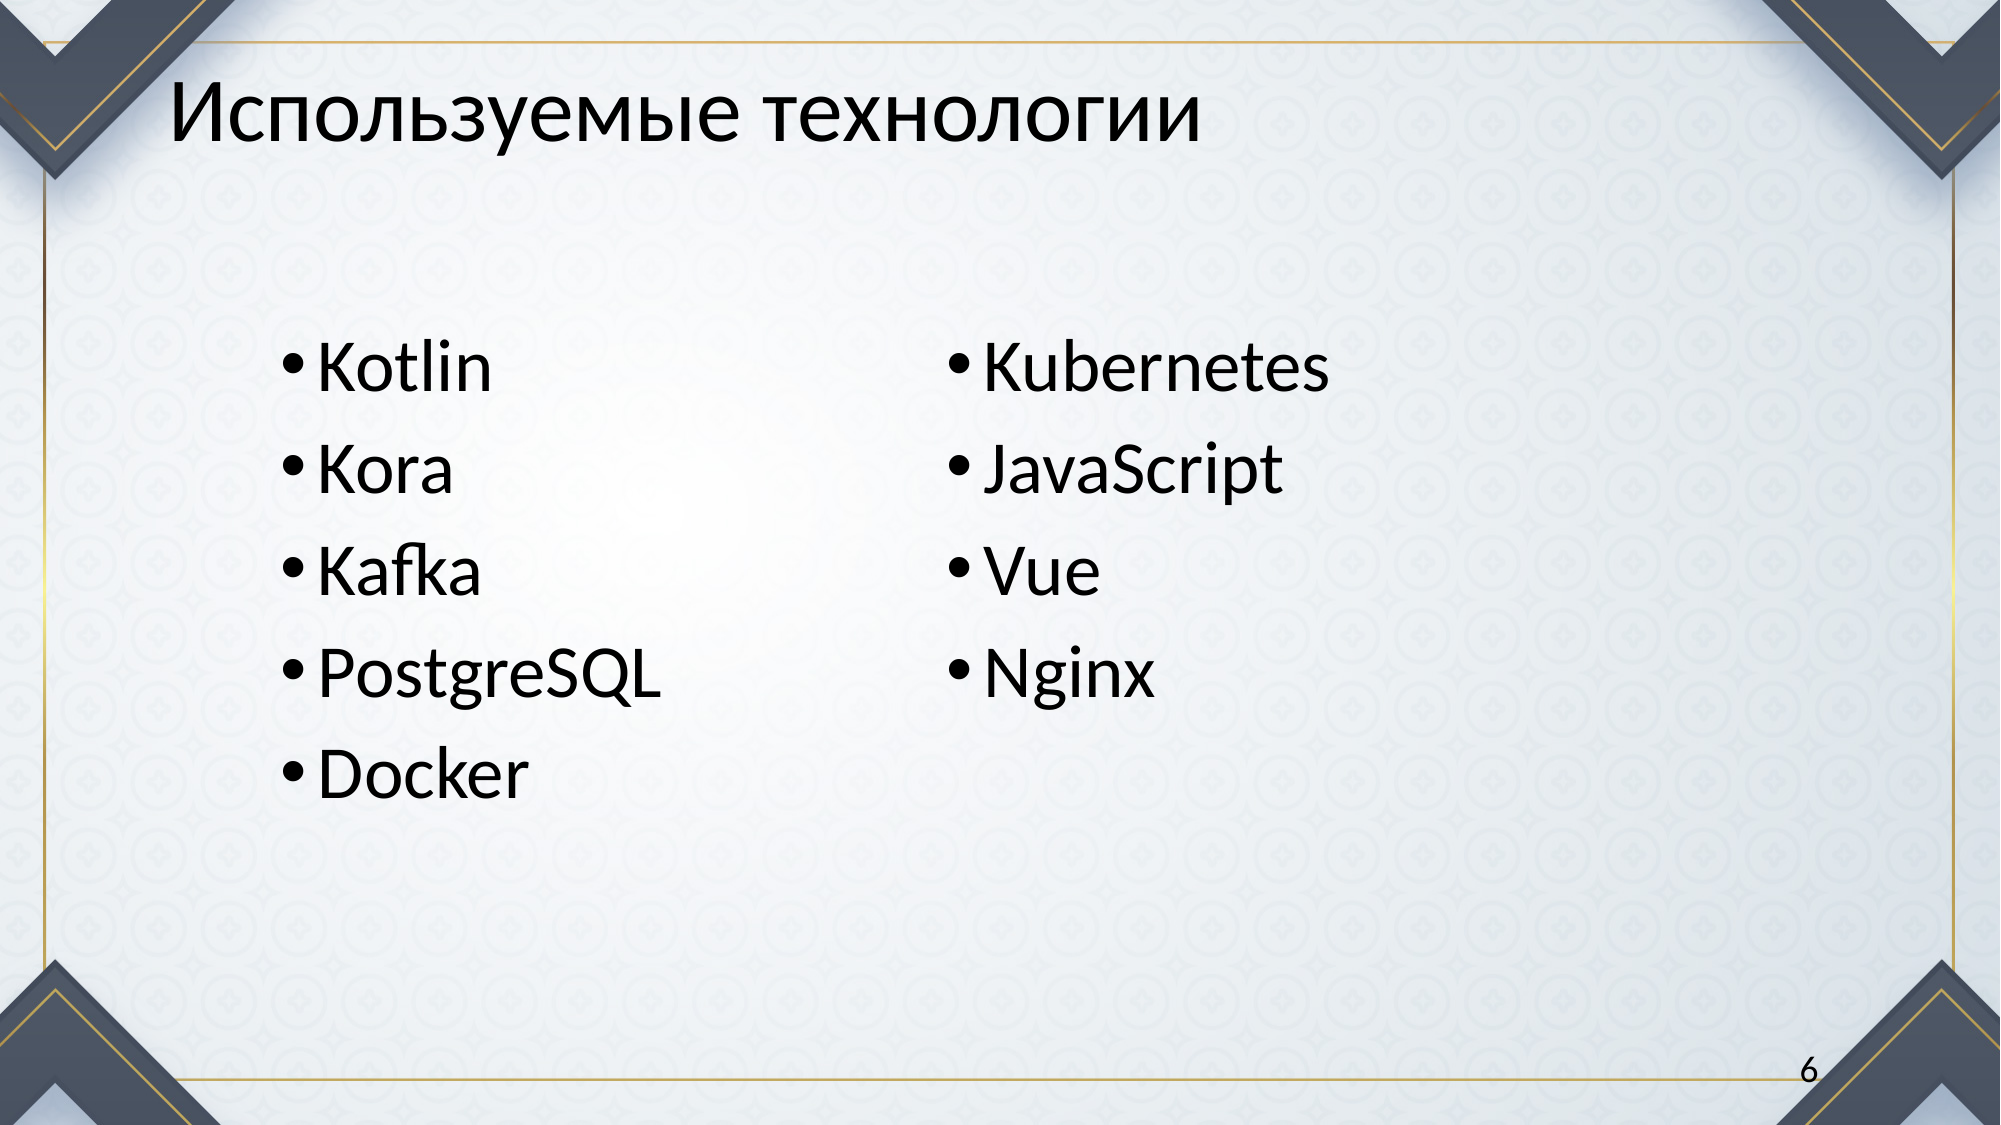

# Используемые технологии
Kotlin
Kora
Kafka
PostgreSQL
Docker
Kubernetes
JavaScript
Vue
Nginx
6